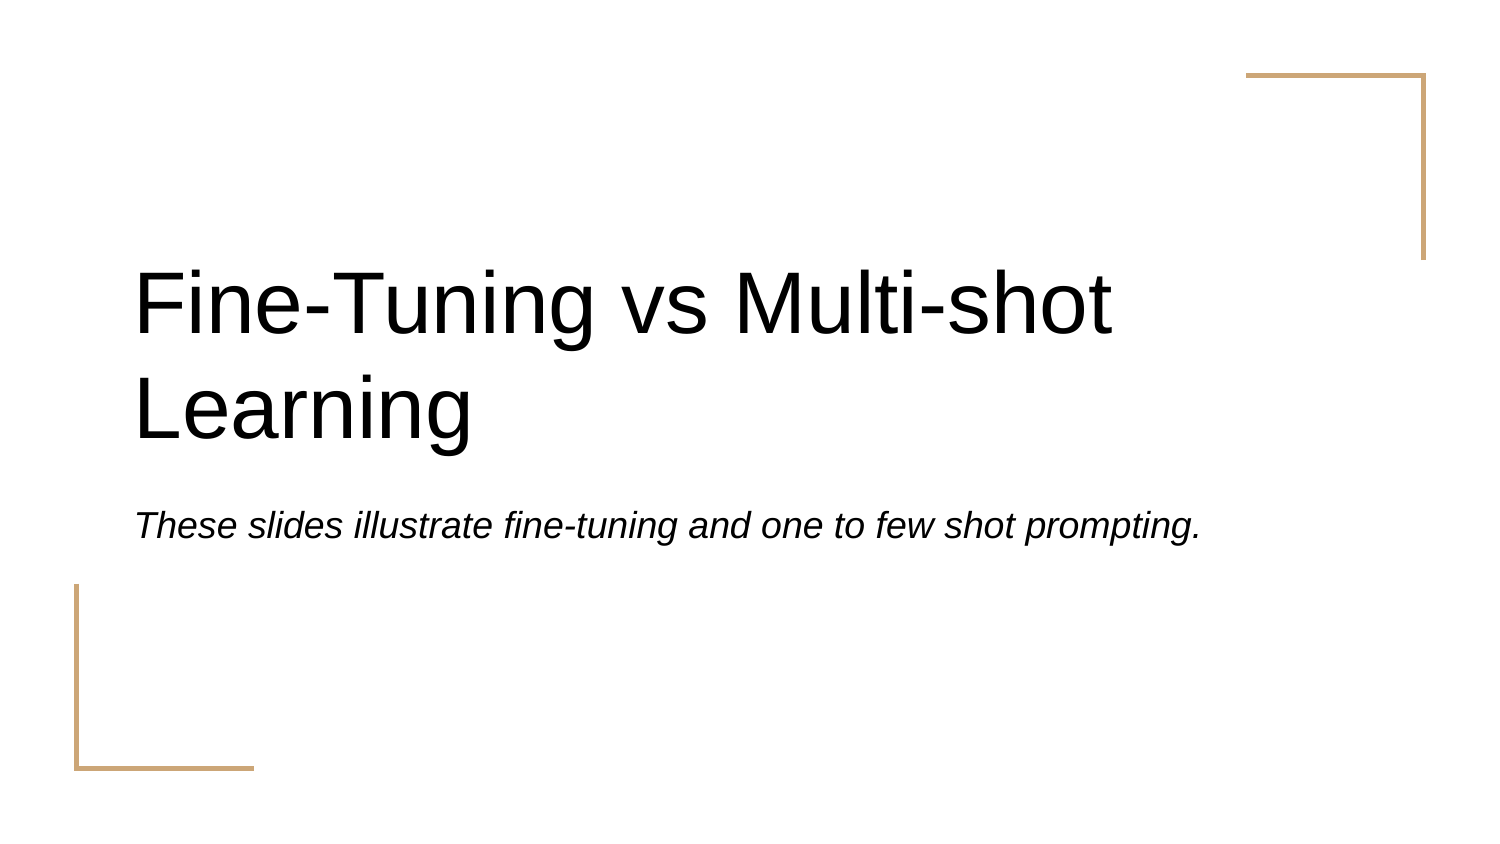

# Fine-Tuning vs Multi-shot Learning

These slides illustrate fine-tuning and one to few shot prompting.